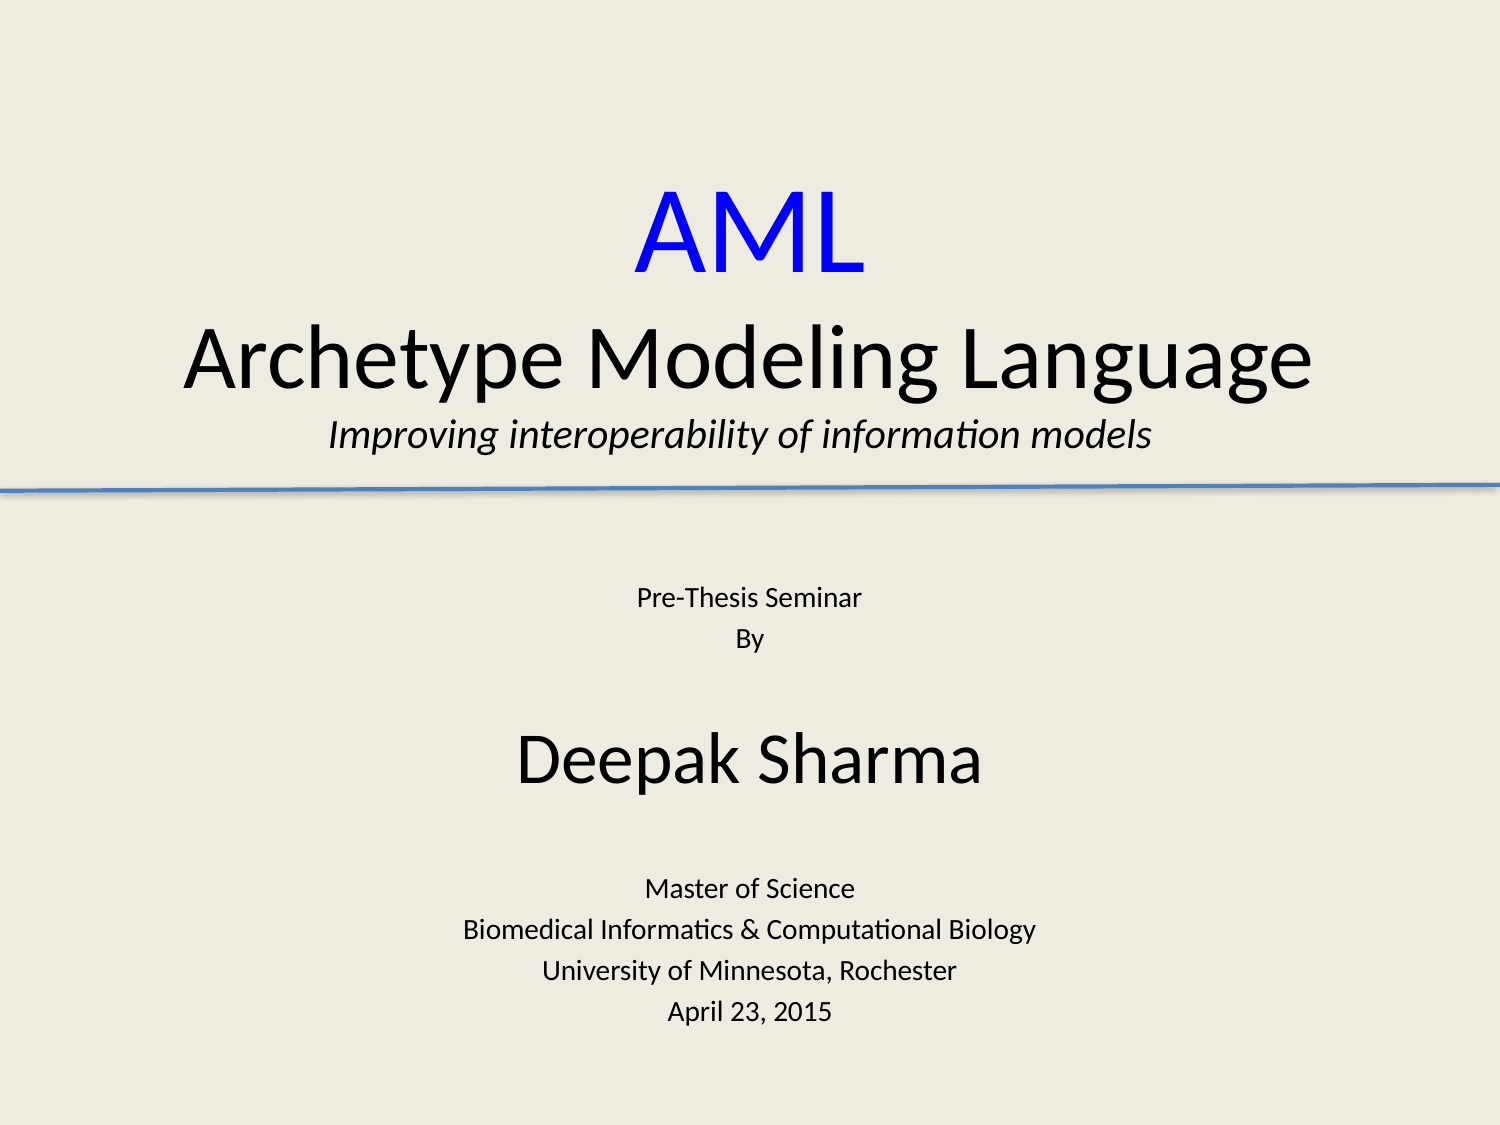

# AML Archetype Modeling Language Improving interoperability of information models
Pre-Thesis Seminar
By

Deepak Sharma

Master of Science
Biomedical Informatics & Computational Biology
University of Minnesota, Rochester
April 23, 2015